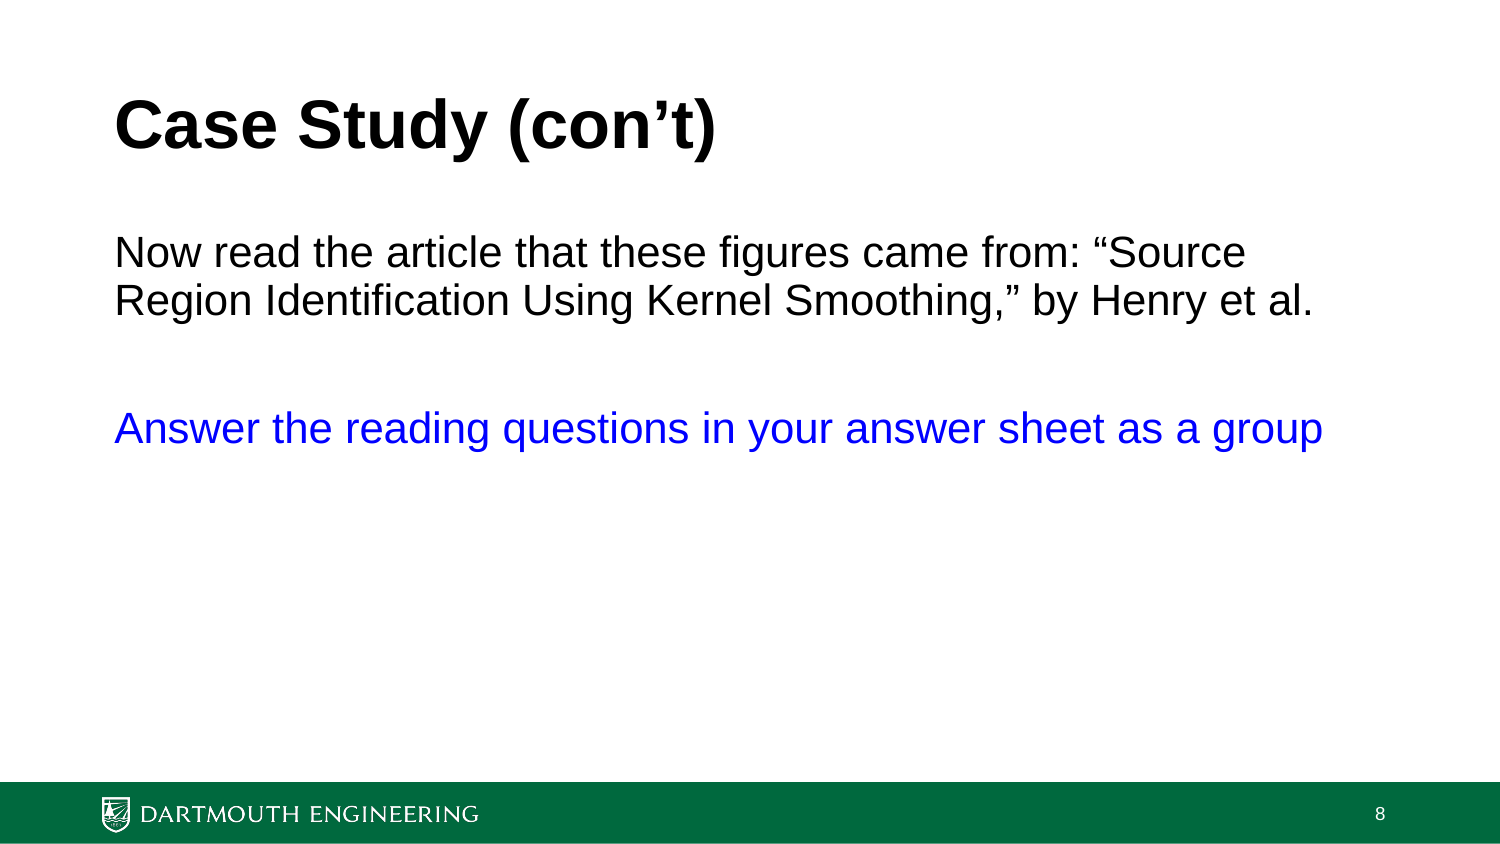

# Case Study (con’t)
Now read the article that these figures came from: “Source Region Identification Using Kernel Smoothing,” by Henry et al.

Answer the reading questions in your answer sheet as a group
8